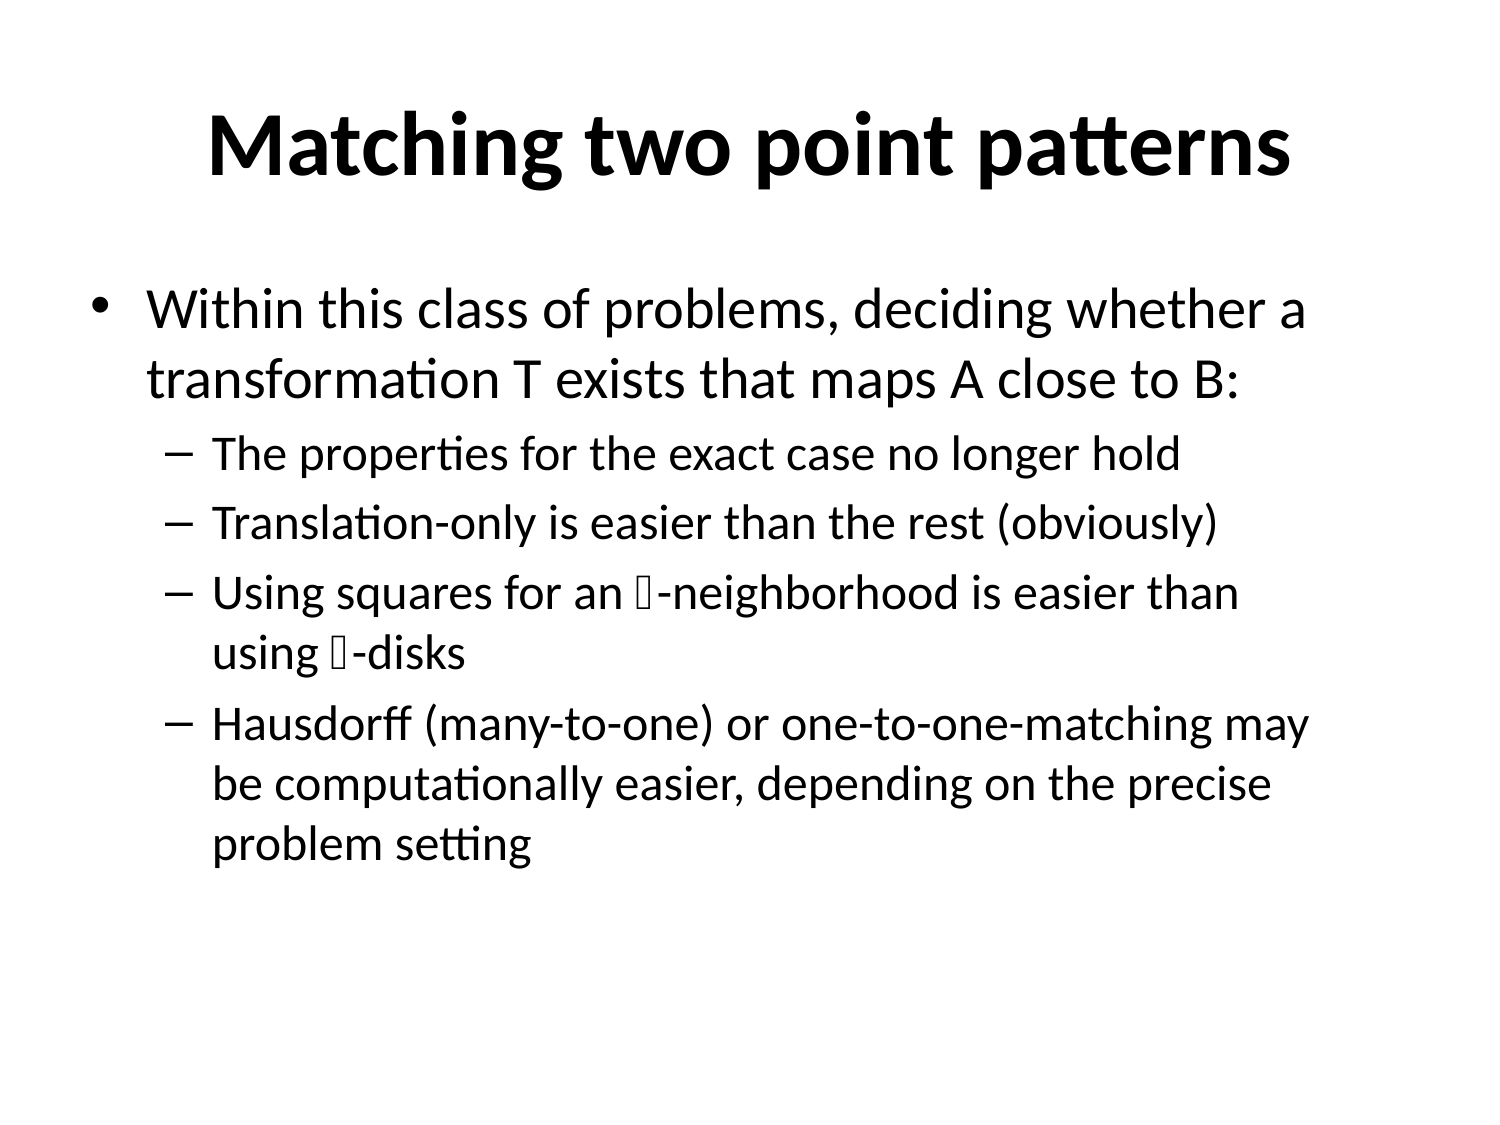

# Matching two point patterns
Within this class of problems, deciding whether a transformation T exists that maps A close to B:
The properties for the exact case no longer hold
Translation-only is easier than the rest (obviously)
Using squares for an ε-neighborhood is easier than using ε-disks
Hausdorff (many-to-one) or one-to-one-matching may be computationally easier, depending on the precise problem setting